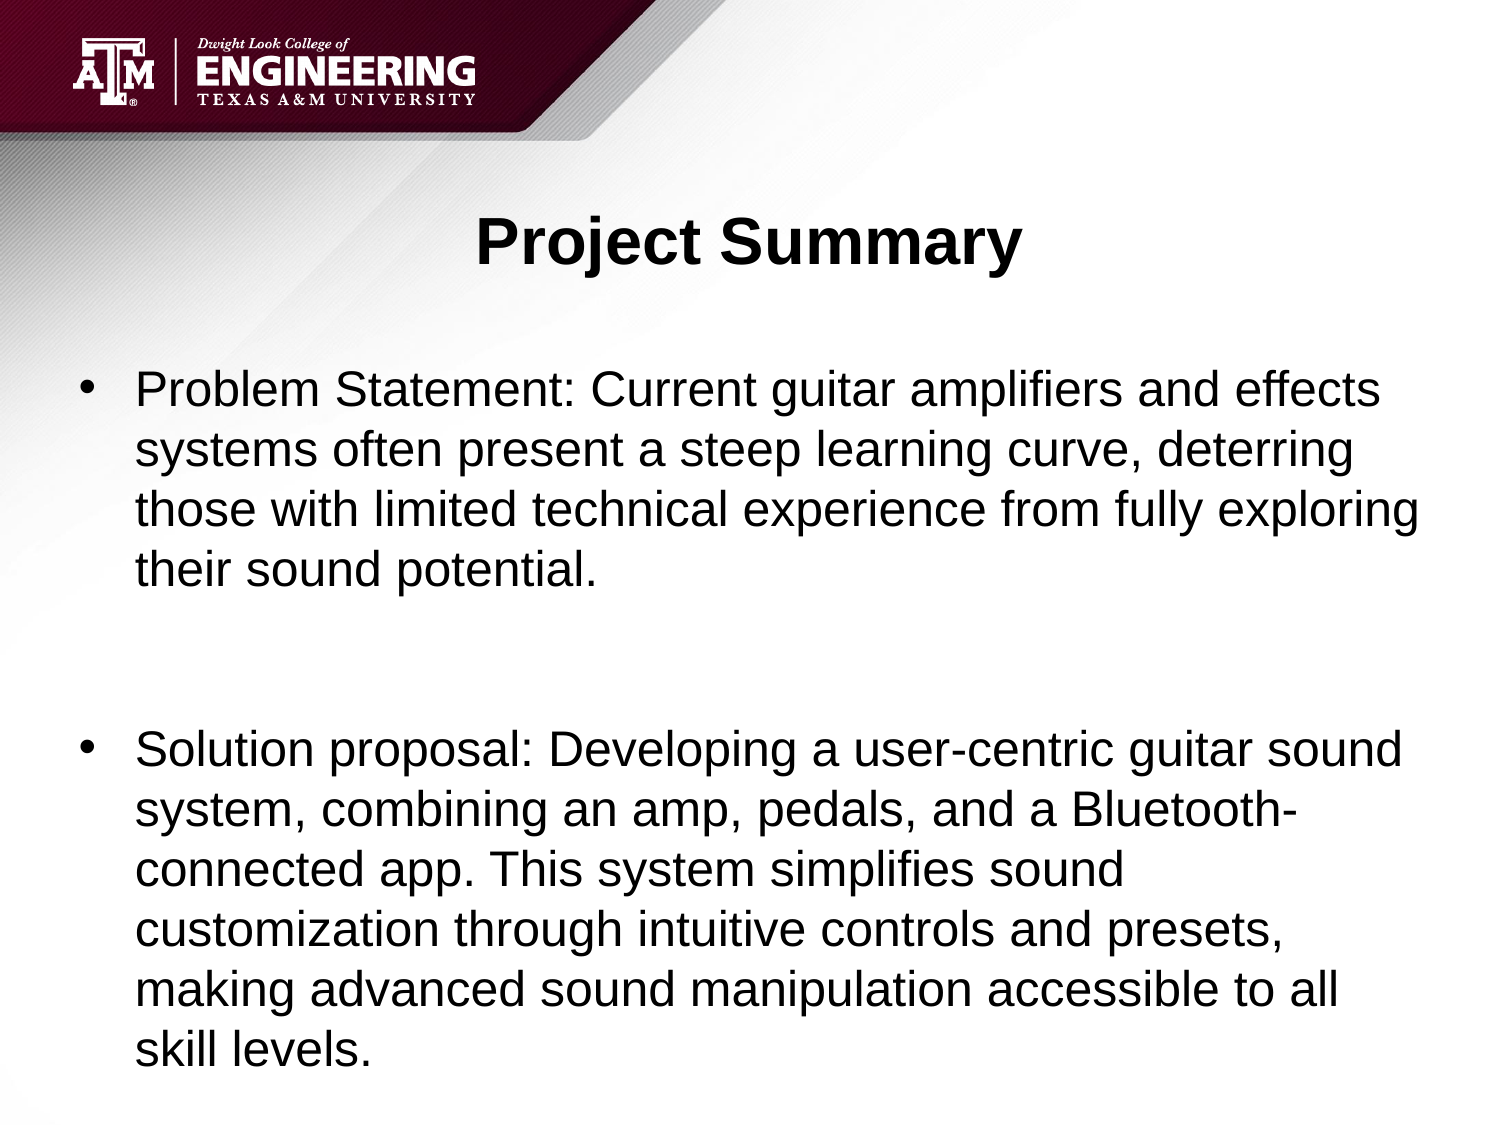

# Project Summary
Problem Statement: Current guitar amplifiers and effects systems often present a steep learning curve, deterring those with limited technical experience from fully exploring their sound potential.

Solution proposal: Developing a user-centric guitar sound system, combining an amp, pedals, and a Bluetooth-connected app. This system simplifies sound customization through intuitive controls and presets, making advanced sound manipulation accessible to all skill levels.